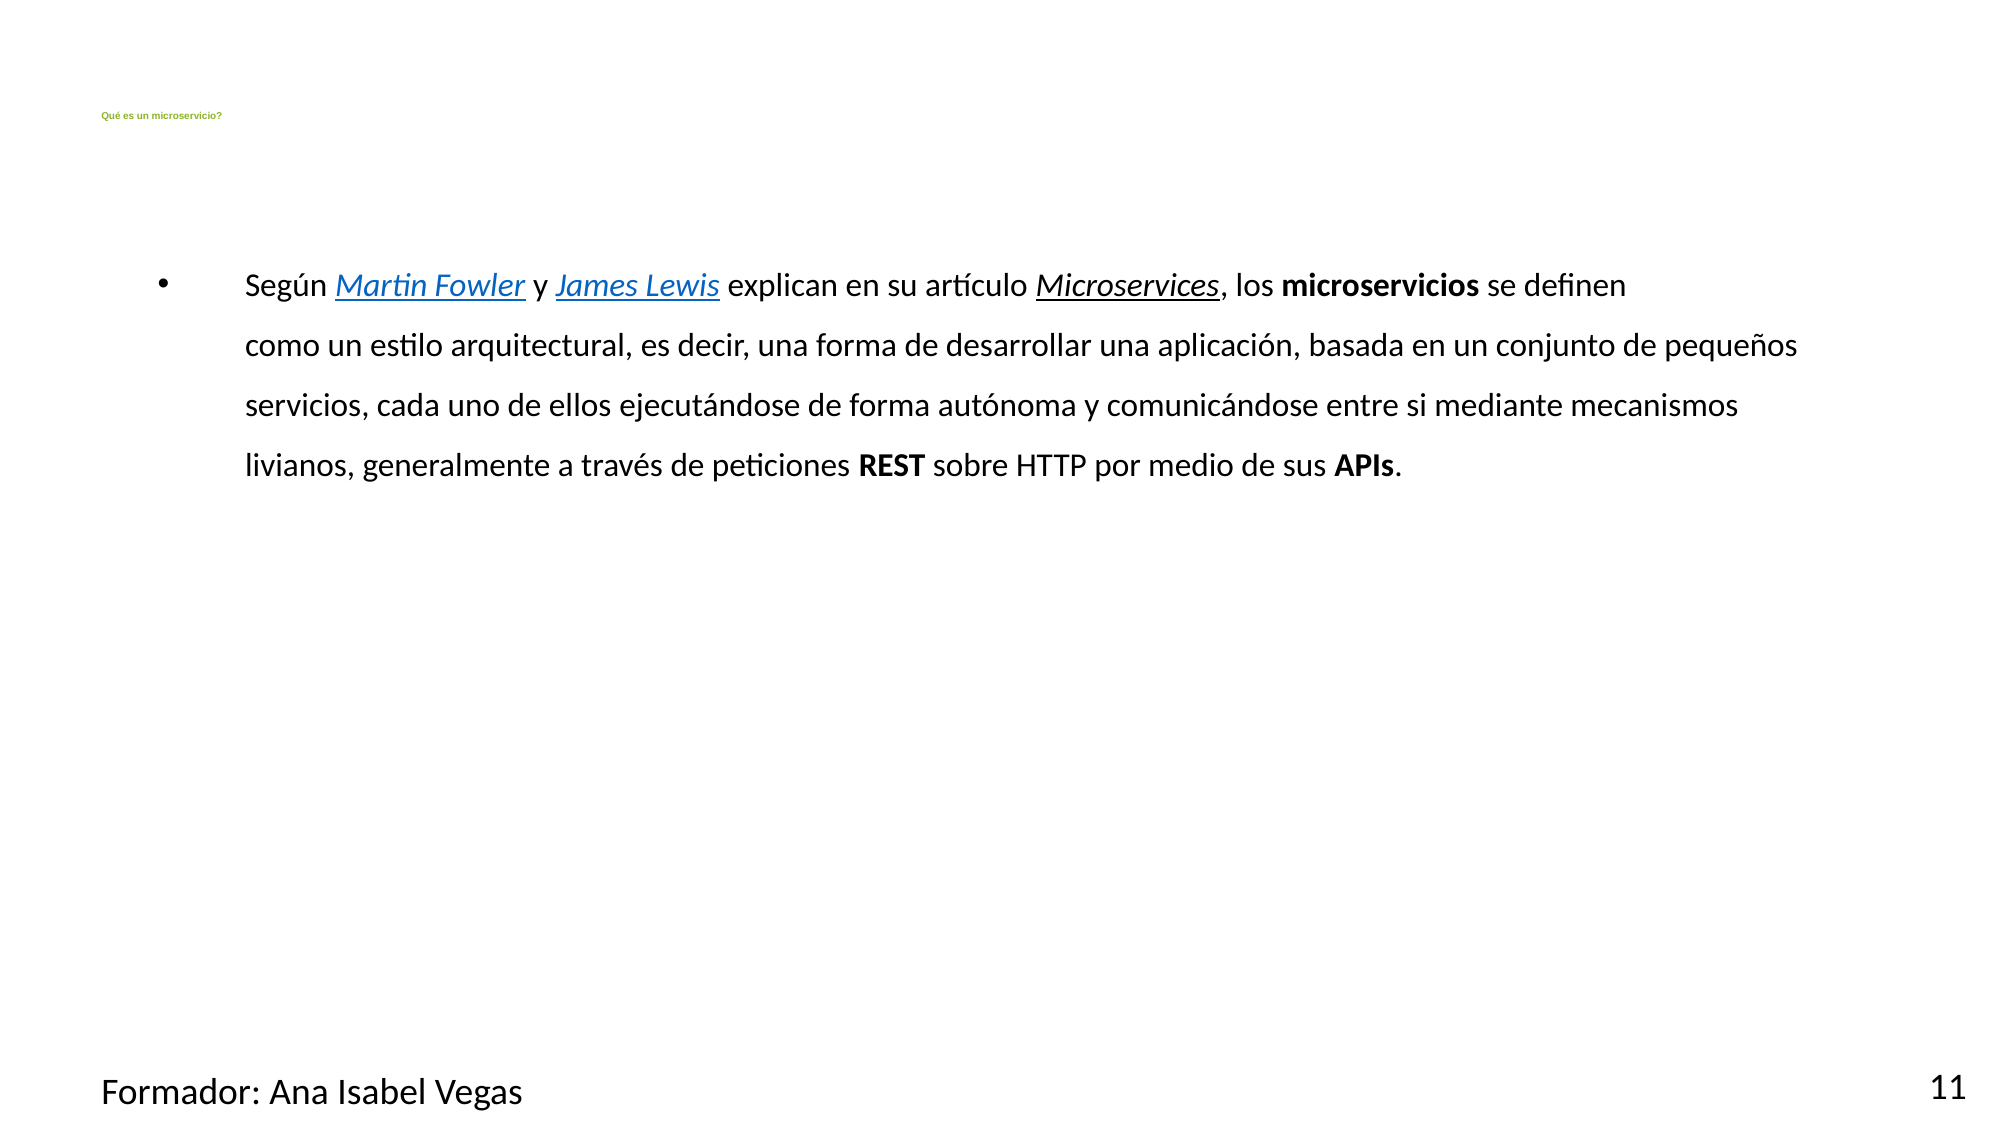

# Qué es un microservicio?
Según Martin Fowler y James Lewis explican en su artículo Microservices, los microservicios se definen como un estilo arquitectural, es decir, una forma de desarrollar una aplicación, basada en un conjunto de pequeños servicios, cada uno de ellos ejecutándose de forma autónoma y comunicándose entre si mediante mecanismos livianos, generalmente a través de peticiones REST sobre HTTP por medio de sus APIs.

11
Formador: Ana Isabel Vegas